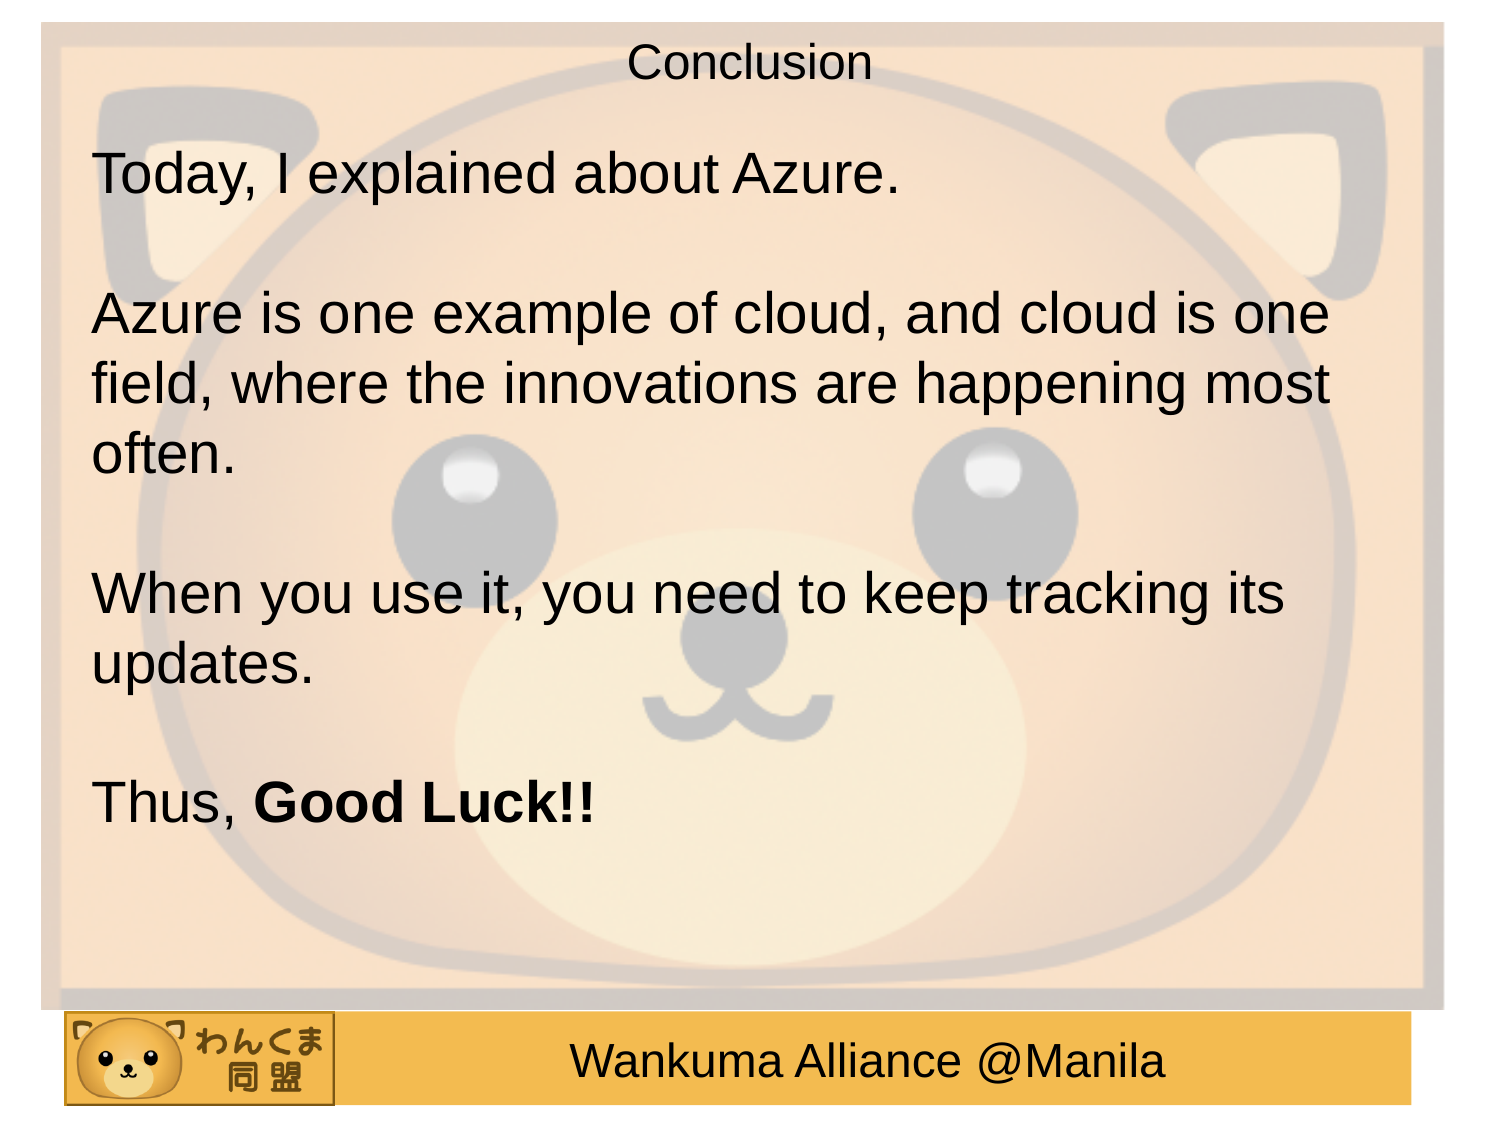

Conclusion
Today, I explained about Azure.

Azure is one example of cloud, and cloud is one field, where the innovations are happening most often.

When you use it, you need to keep tracking its updates.

Thus, Good Luck!!